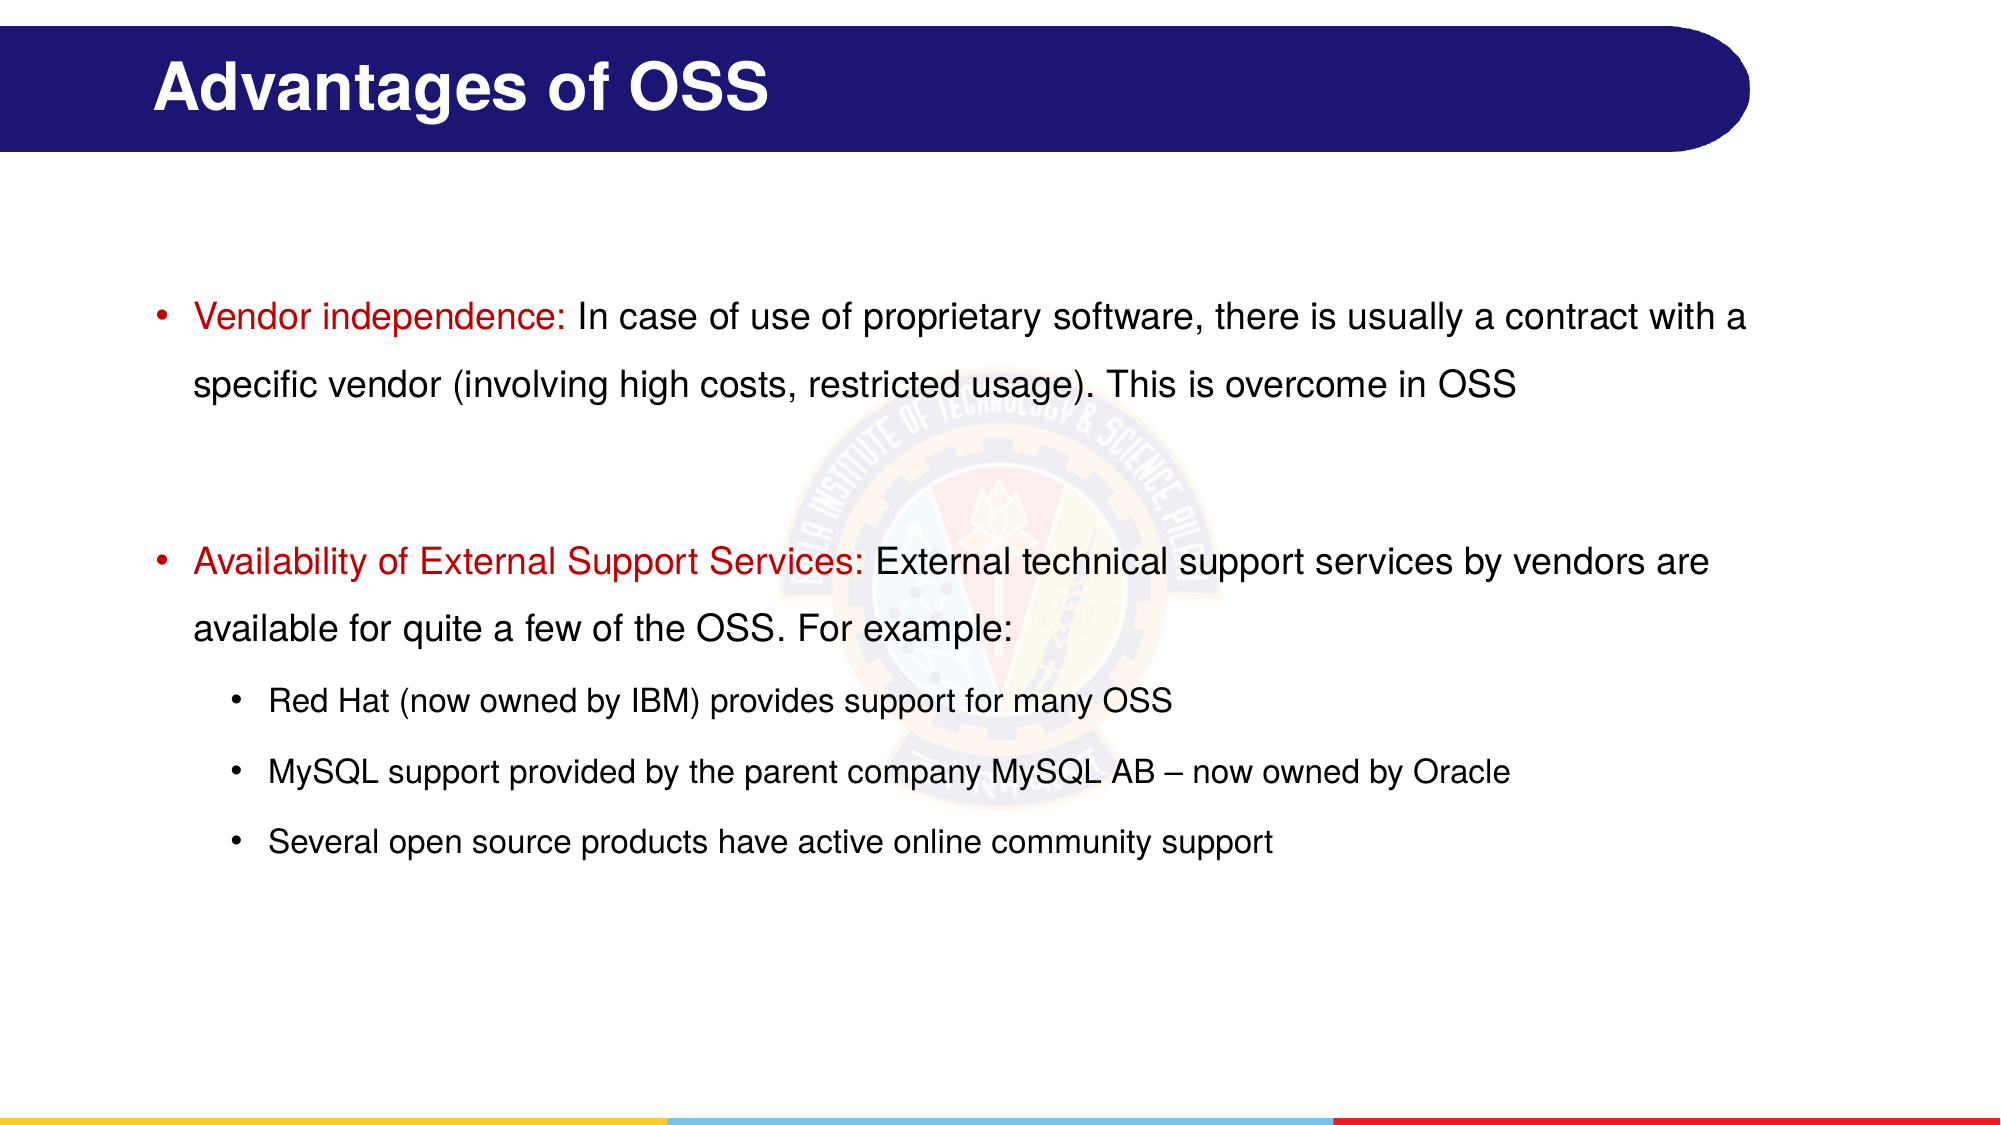

# Advantages of OSS

Vendor independence: In case of use of proprietary software, there is usually a contract with a specific vendor (involving high costs, restricted usage). This is overcome in OSS

Availability of External Support Services: External technical support services by vendors are available for quite a few of the OSS. For example:
Red Hat (now owned by IBM) provides support for many OSS
MySQL support provided by the parent company MySQL AB – now owned by Oracle
Several open source products have active online community support